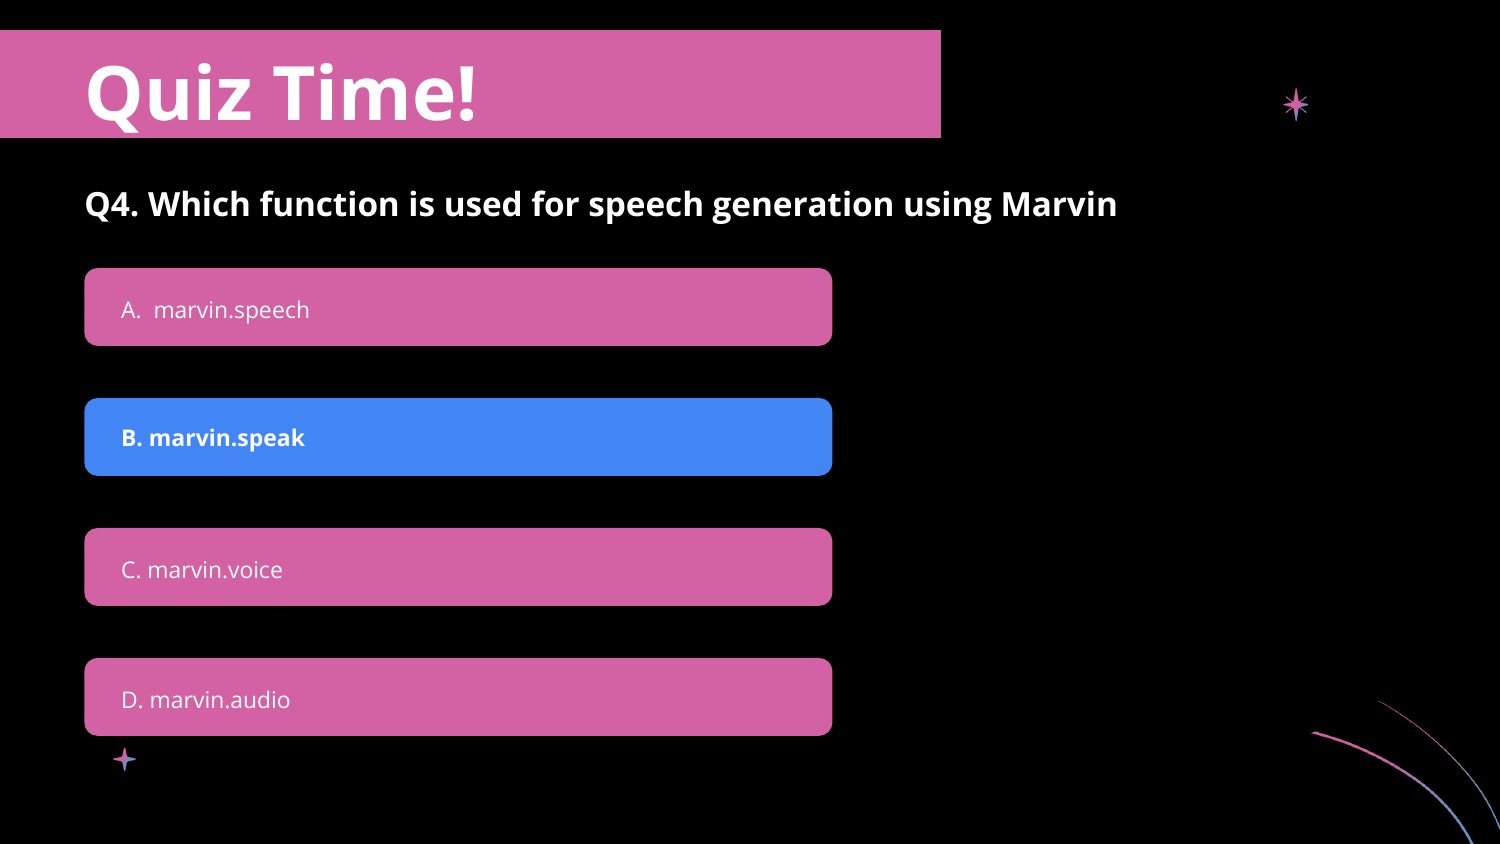

Quiz Time!

Q4. Which function is used for speech generation using Marvin

A.  marvin.speech
B. marvin.speak

C. marvin.voice

D. marvin.audio